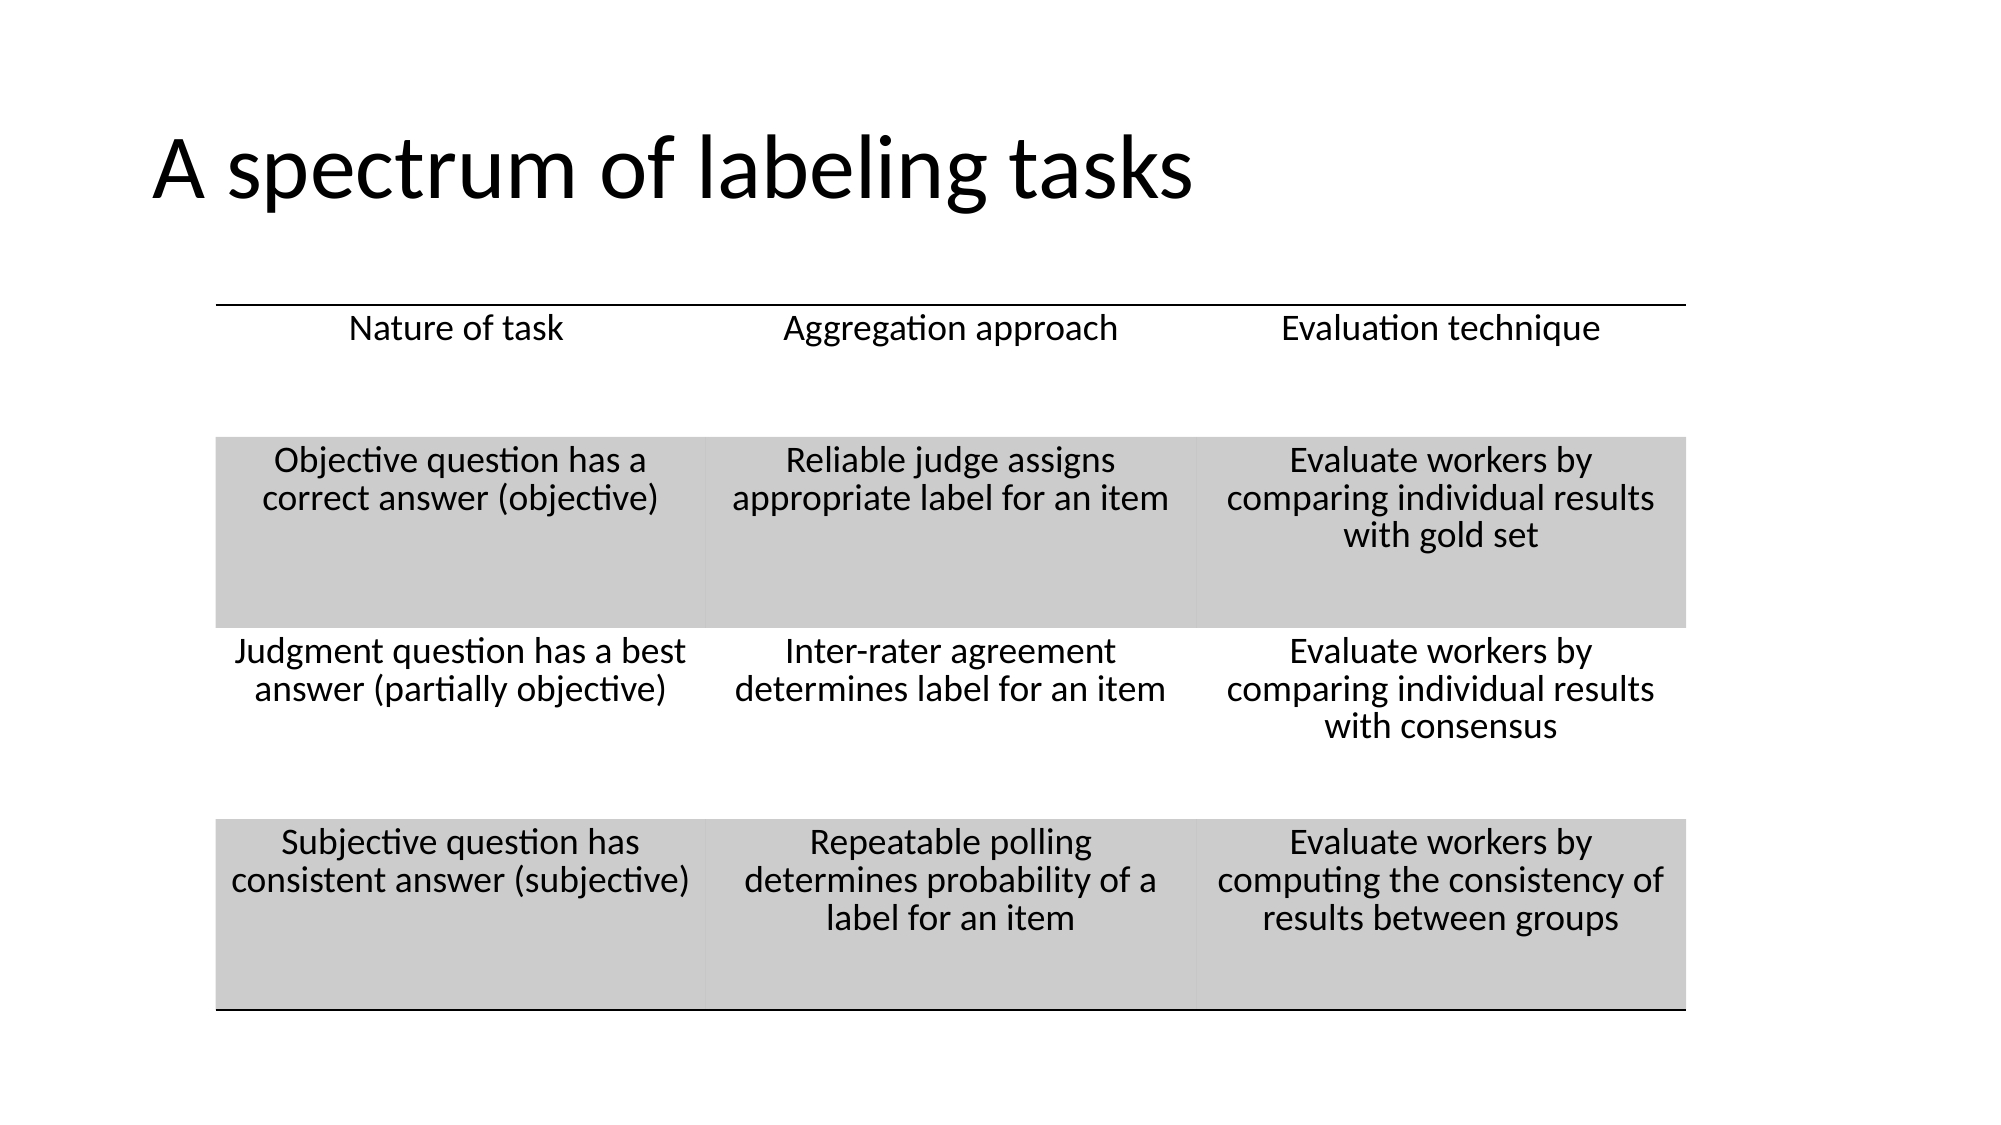

# A spectrum of labeling tasks
| Nature of task | Aggregation approach | Evaluation technique |
| --- | --- | --- |
| Objective question has a correct answer (objective) | Reliable judge assigns appropriate label for an item | Evaluate workers by comparing individual results with gold set |
| Judgment question has a best answer (partially objective) | Inter-rater agreement determines label for an item | Evaluate workers by comparing individual results with consensus |
| Subjective question has consistent answer (subjective) | Repeatable polling determines probability of a label for an item | Evaluate workers by computing the consistency of results between groups |